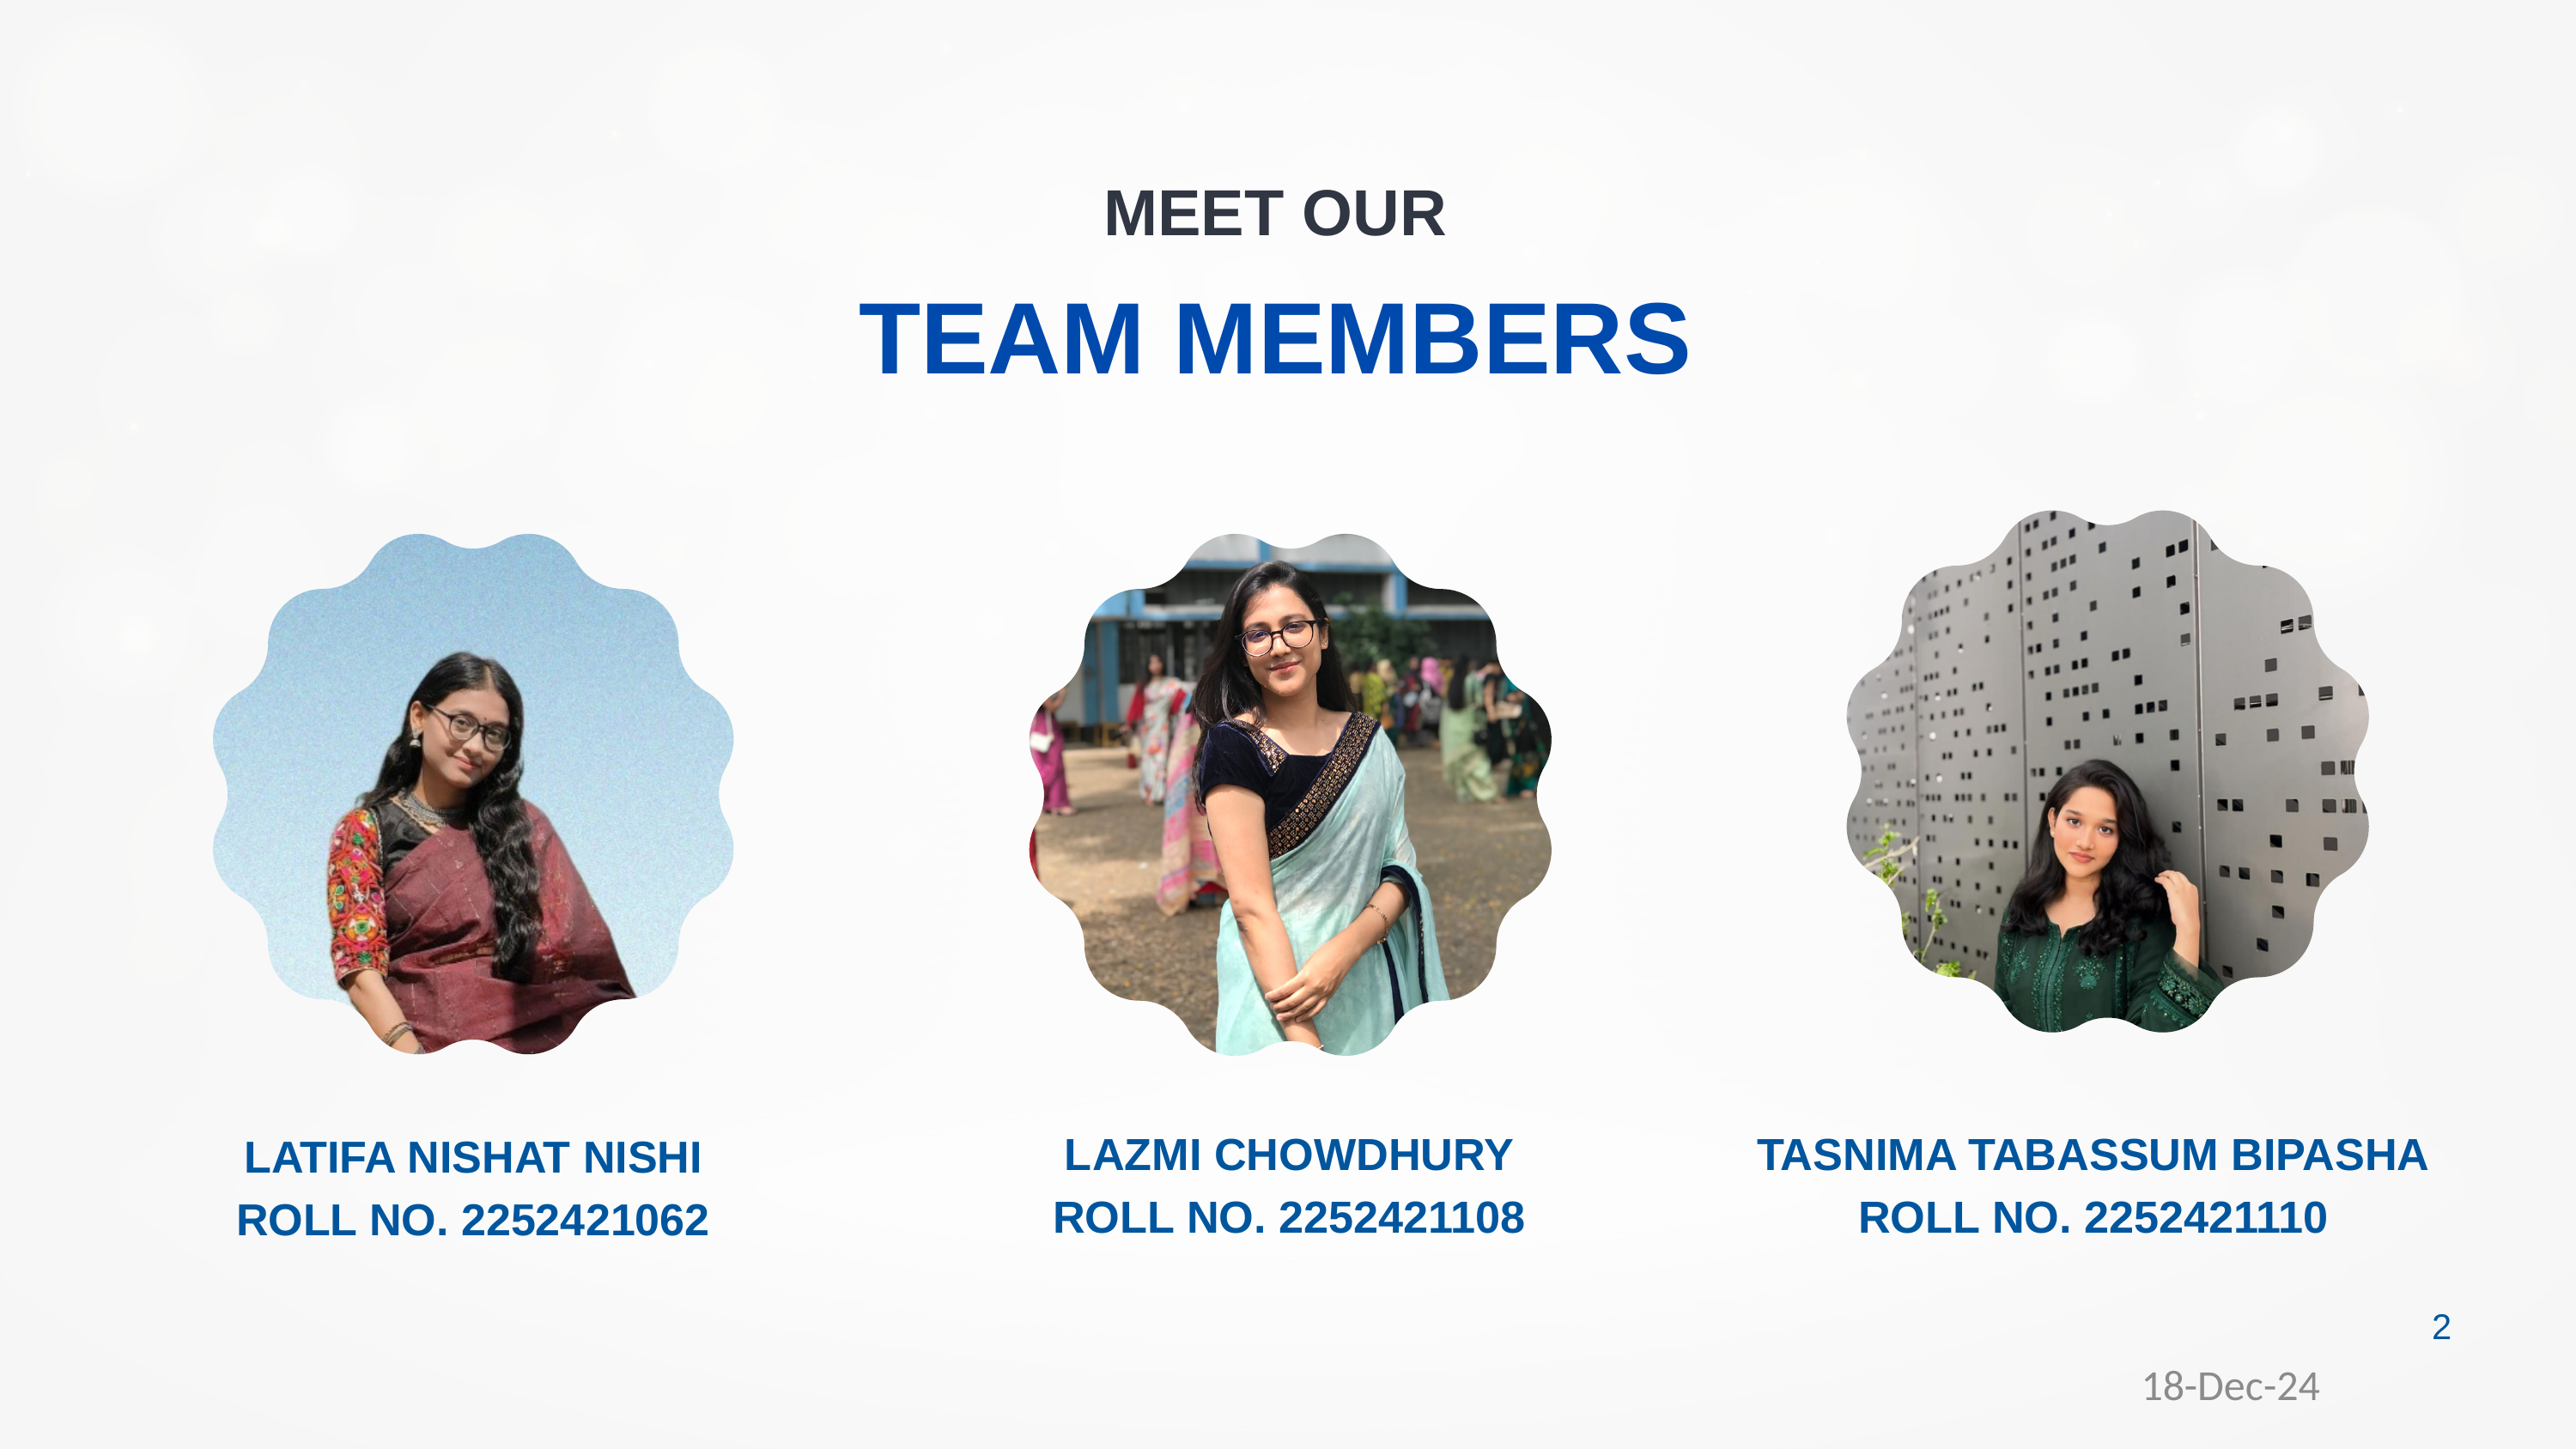

MEET OUR
TEAM MEMBERS

LATIFA NISHAT NISHI
ROLL NO. 2252421062

LAZMI CHOWDHURY
ROLL NO. 2252421108
TASNIMA TABASSUM BIPASHA
ROLL NO. 2252421110
2
18-Dec-24